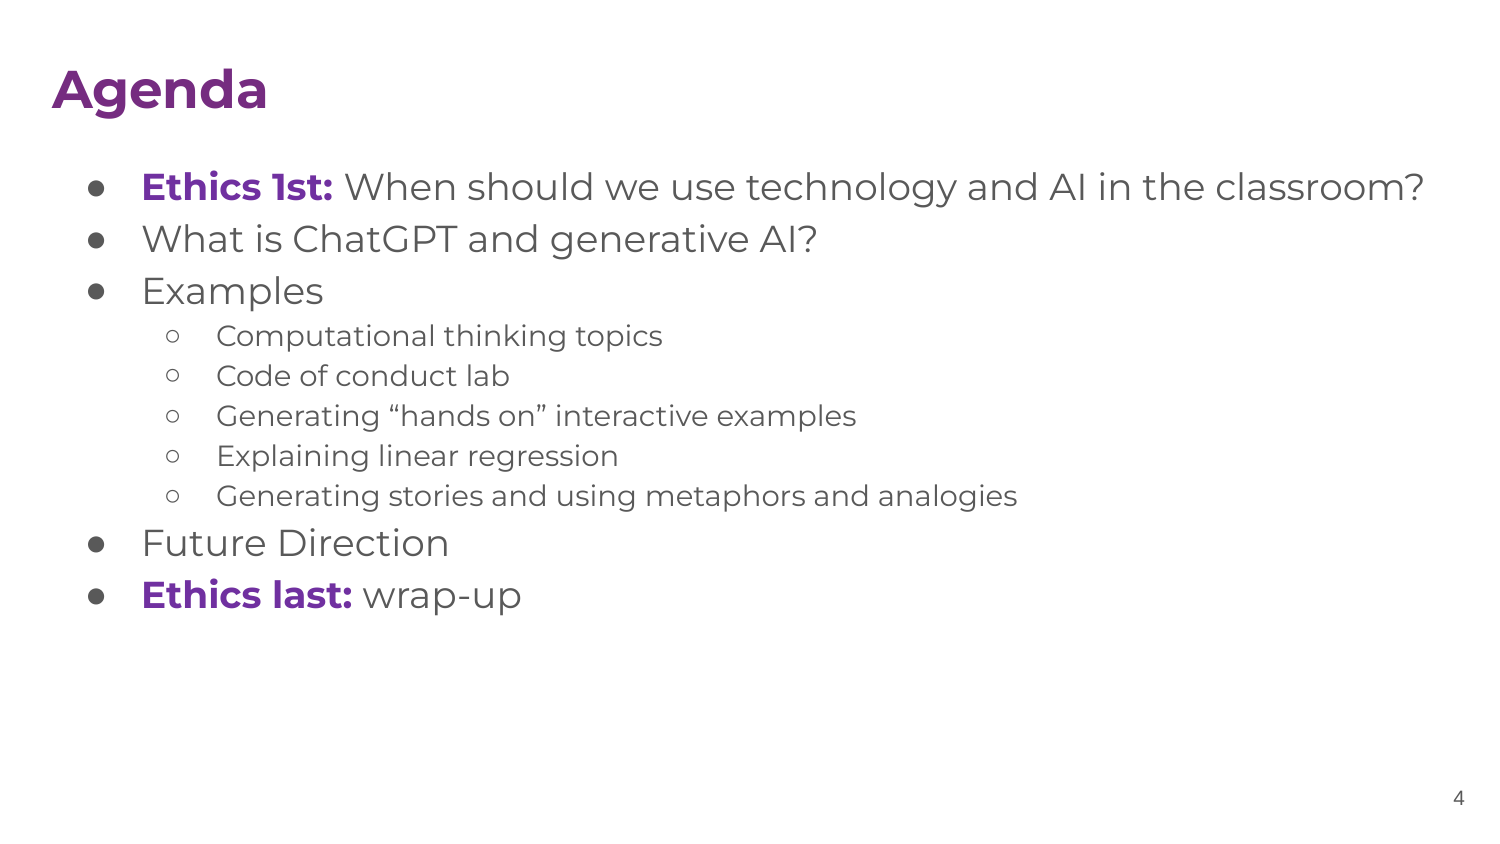

# Agenda
Ethics 1st: When should we use technology and AI in the classroom?
What is ChatGPT and generative AI?
Examples
Computational thinking topics
Code of conduct lab
Generating “hands on” interactive examples
Explaining linear regression
Generating stories and using metaphors and analogies
Future Direction
Ethics last: wrap-up

4